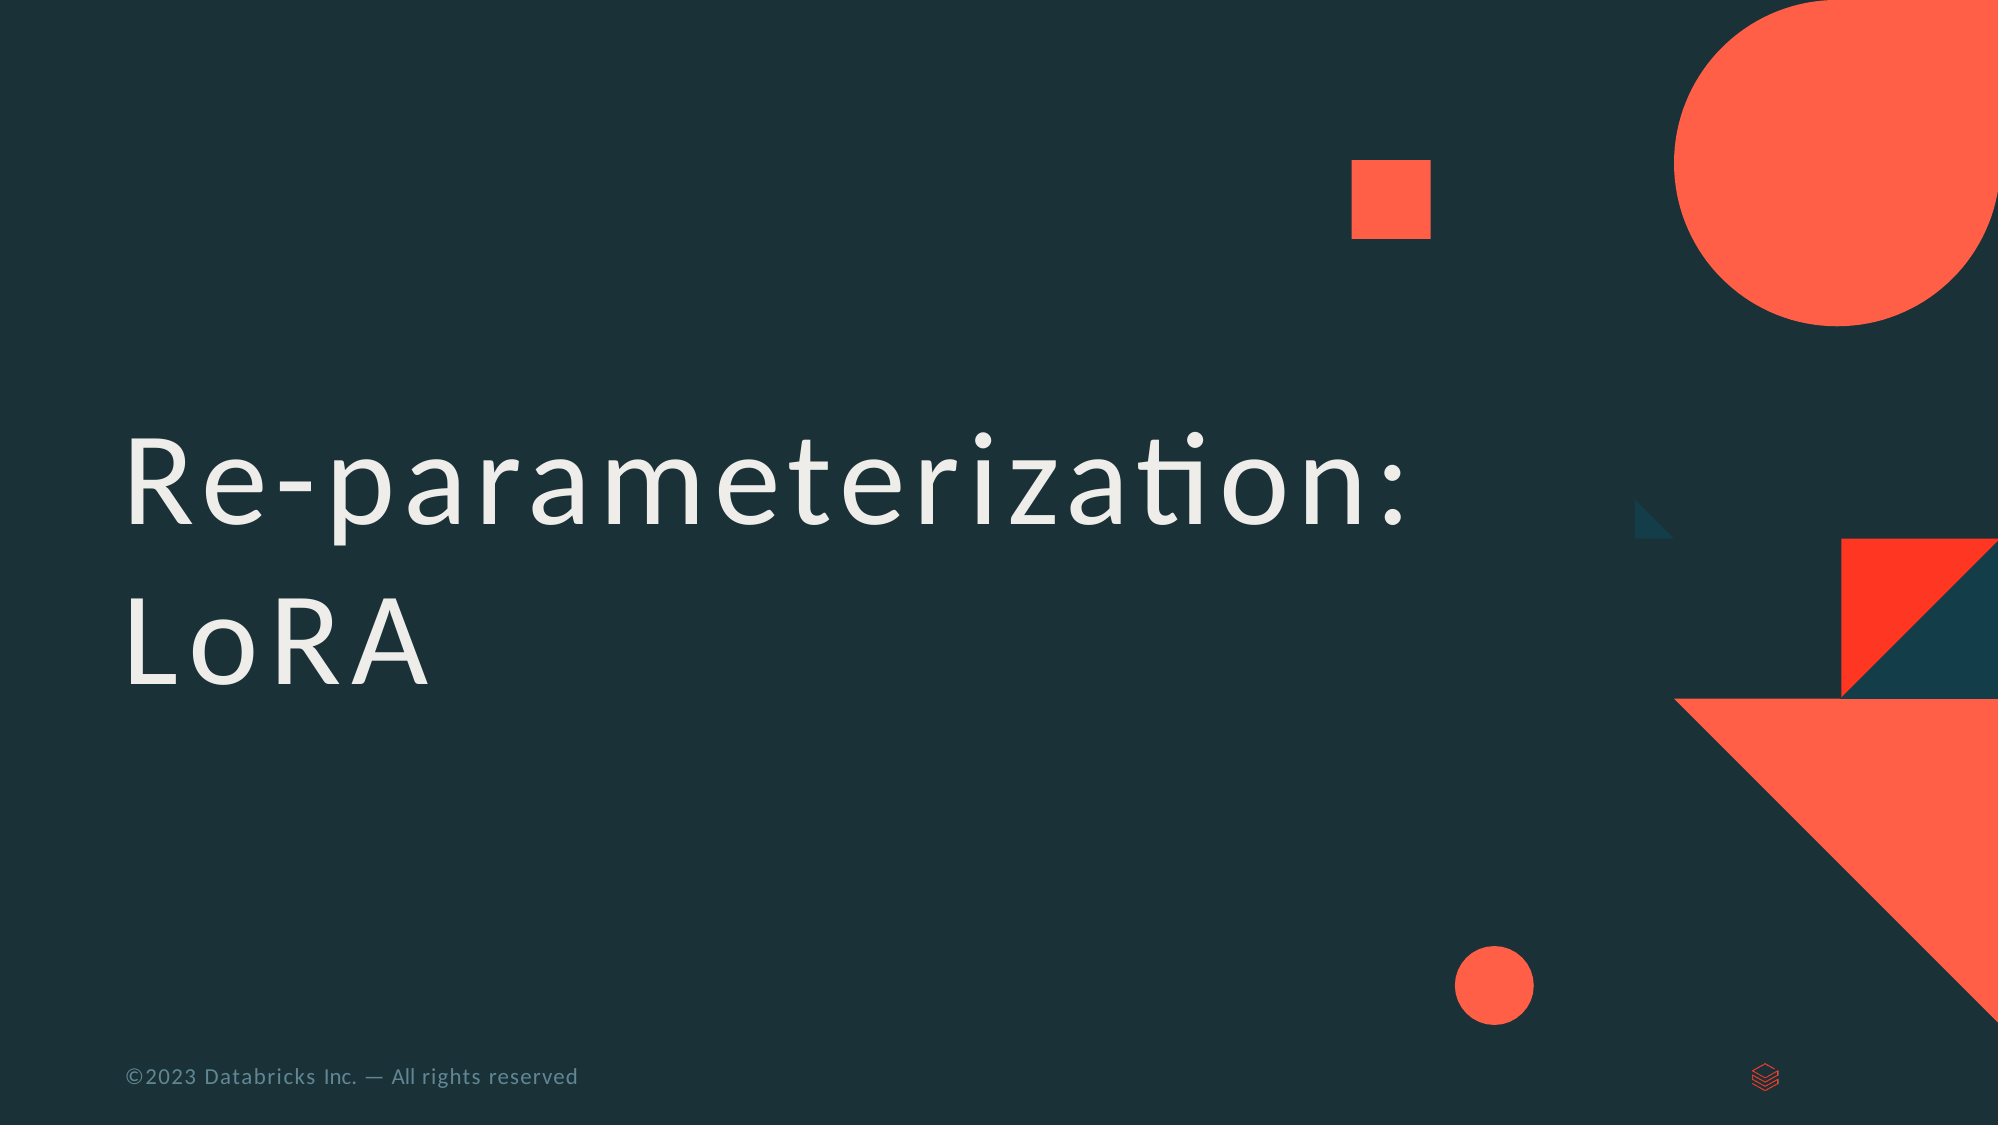

# Re-parameterization: LoRA

©2023 Databricks Inc. — All rights reserved